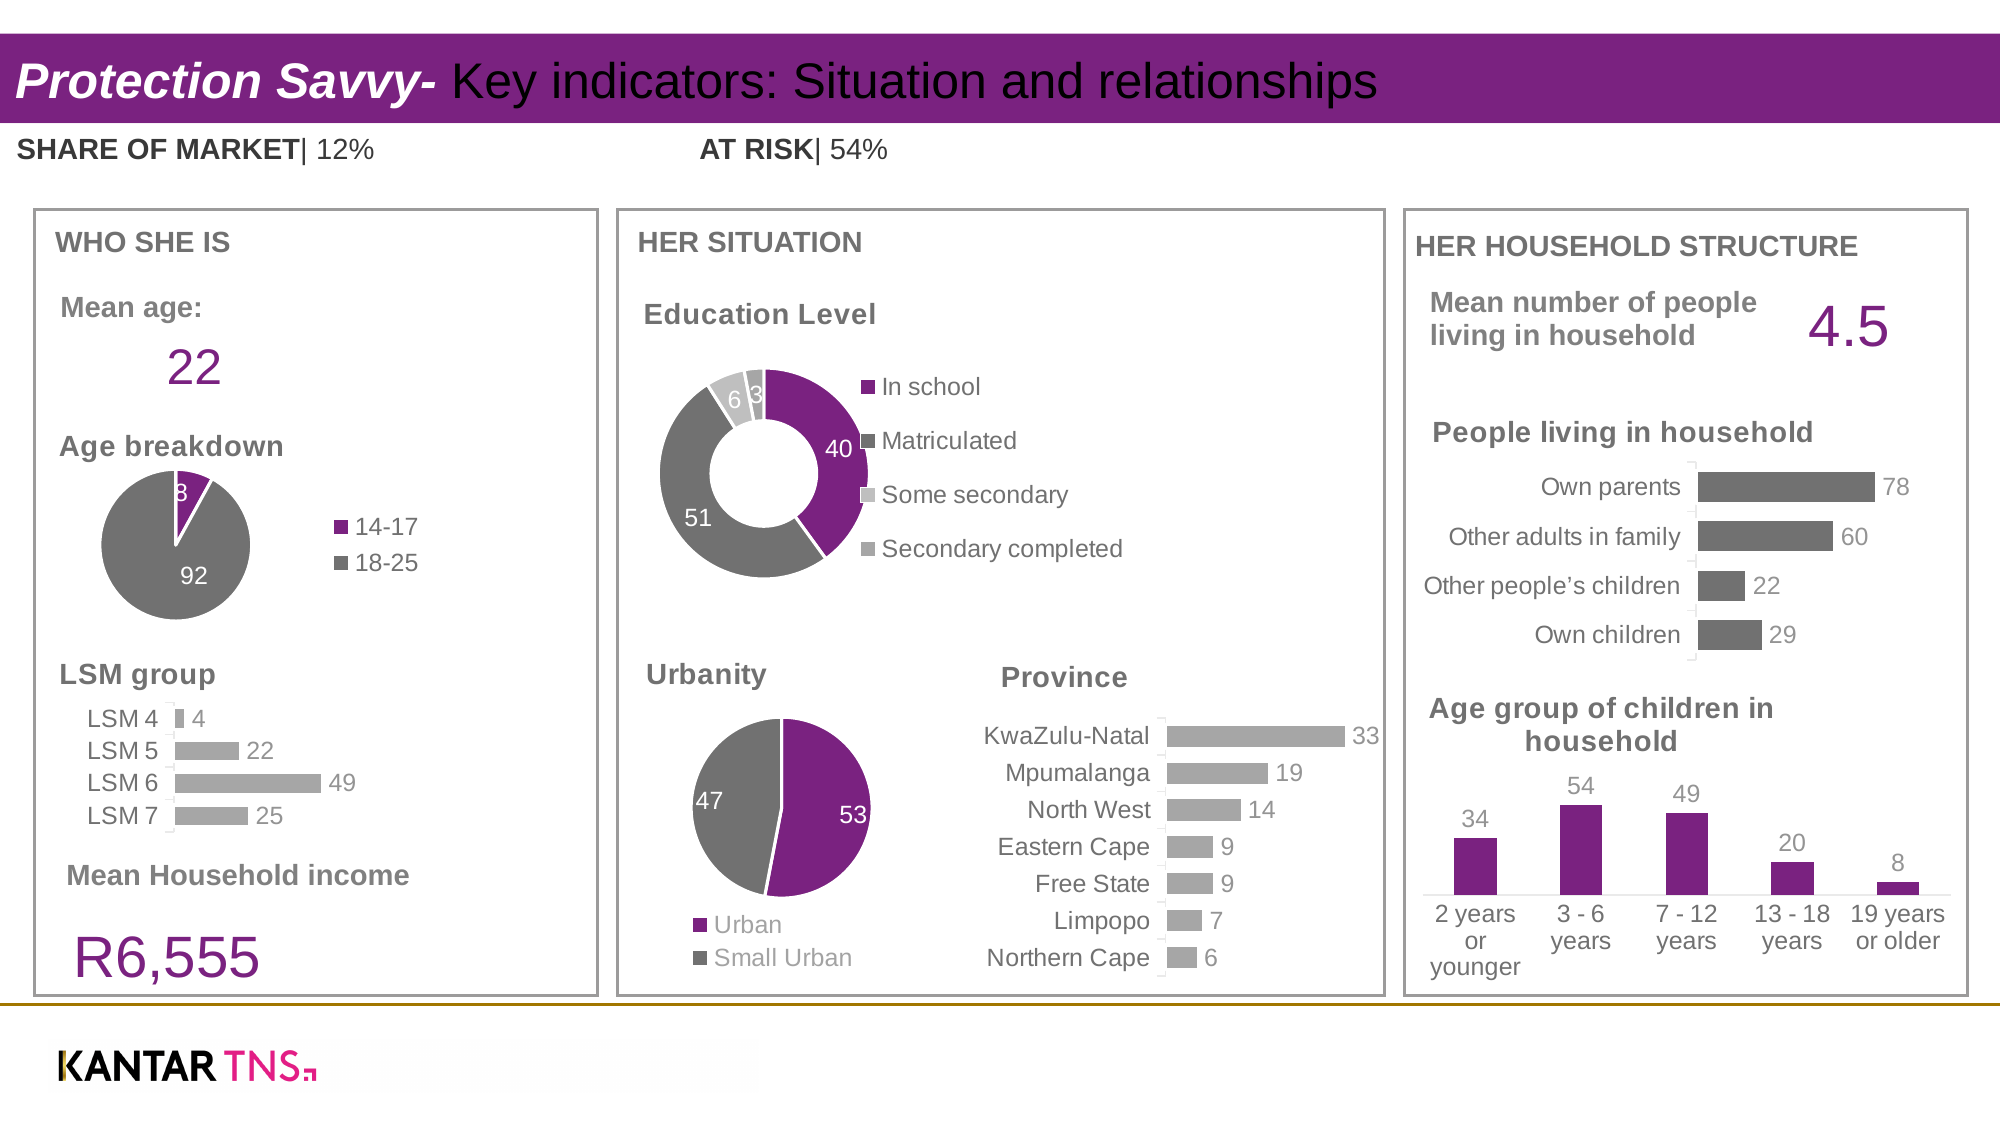

Protection Savvy- Key indicators: Situation and relationships
SHARE OF market| 12%
At risk| 54%

|  |
| --- |
| Mean number of people living in household |

WHO SHE IS
HER SITUATION
HER HOUSEHOLD STRUCTURE
4.5

### Chart: Education Level

| Category | Work Status |
|---|---|
| In school | 40.0 |
| Matriculated | 51.0 |
| Some secondary | 6.0 |
| Secondary completed | 3.0 |
| Mean age: |
| --- |
| 22 |

### Chart: Age breakdown

| Category | Age |
|---|---|
| 14-17 | 0.08 |
| 18-25 | 0.92 |

### Chart: People living in household

| Category | Age |
|---|---|
| Own parents | 78.0 |
| Other adults in family | 60.0 |
| Other people’s children | 22.0 |
| Own children | 29.0 |

### Chart: LSM group

| Category | Sales |
|---|---|
| LSM 4 | 4.0 |
| LSM 5 | 22.0 |
| LSM 6 | 49.0 |
| LSM 7 | 25.0 |

### Chart: Urbanity

| Category | Age |
|---|---|
| Urban | 0.53 |
| Small Urban | 0.47 |

### Chart: Province

| Category | Sales |
|---|---|
| KwaZulu-Natal | 33.0 |
| Mpumalanga | 19.0 |
| North West | 14.0 |
| Eastern Cape | 9.0 |
| Free State | 9.0 |
| Limpopo | 7.0 |
| Northern Cape | 6.0 |

### Chart: Age group of children in household

| Category | Series 1 |
|---|---|
| 2 years or younger | 34.0 |
| 3 - 6 years | 54.0 |
| 7 - 12 years | 49.0 |
| 13 - 18 years | 20.0 |
| 19 years or older | 8.0 |
|  |
| --- |
| Mean Household income |
R6,555